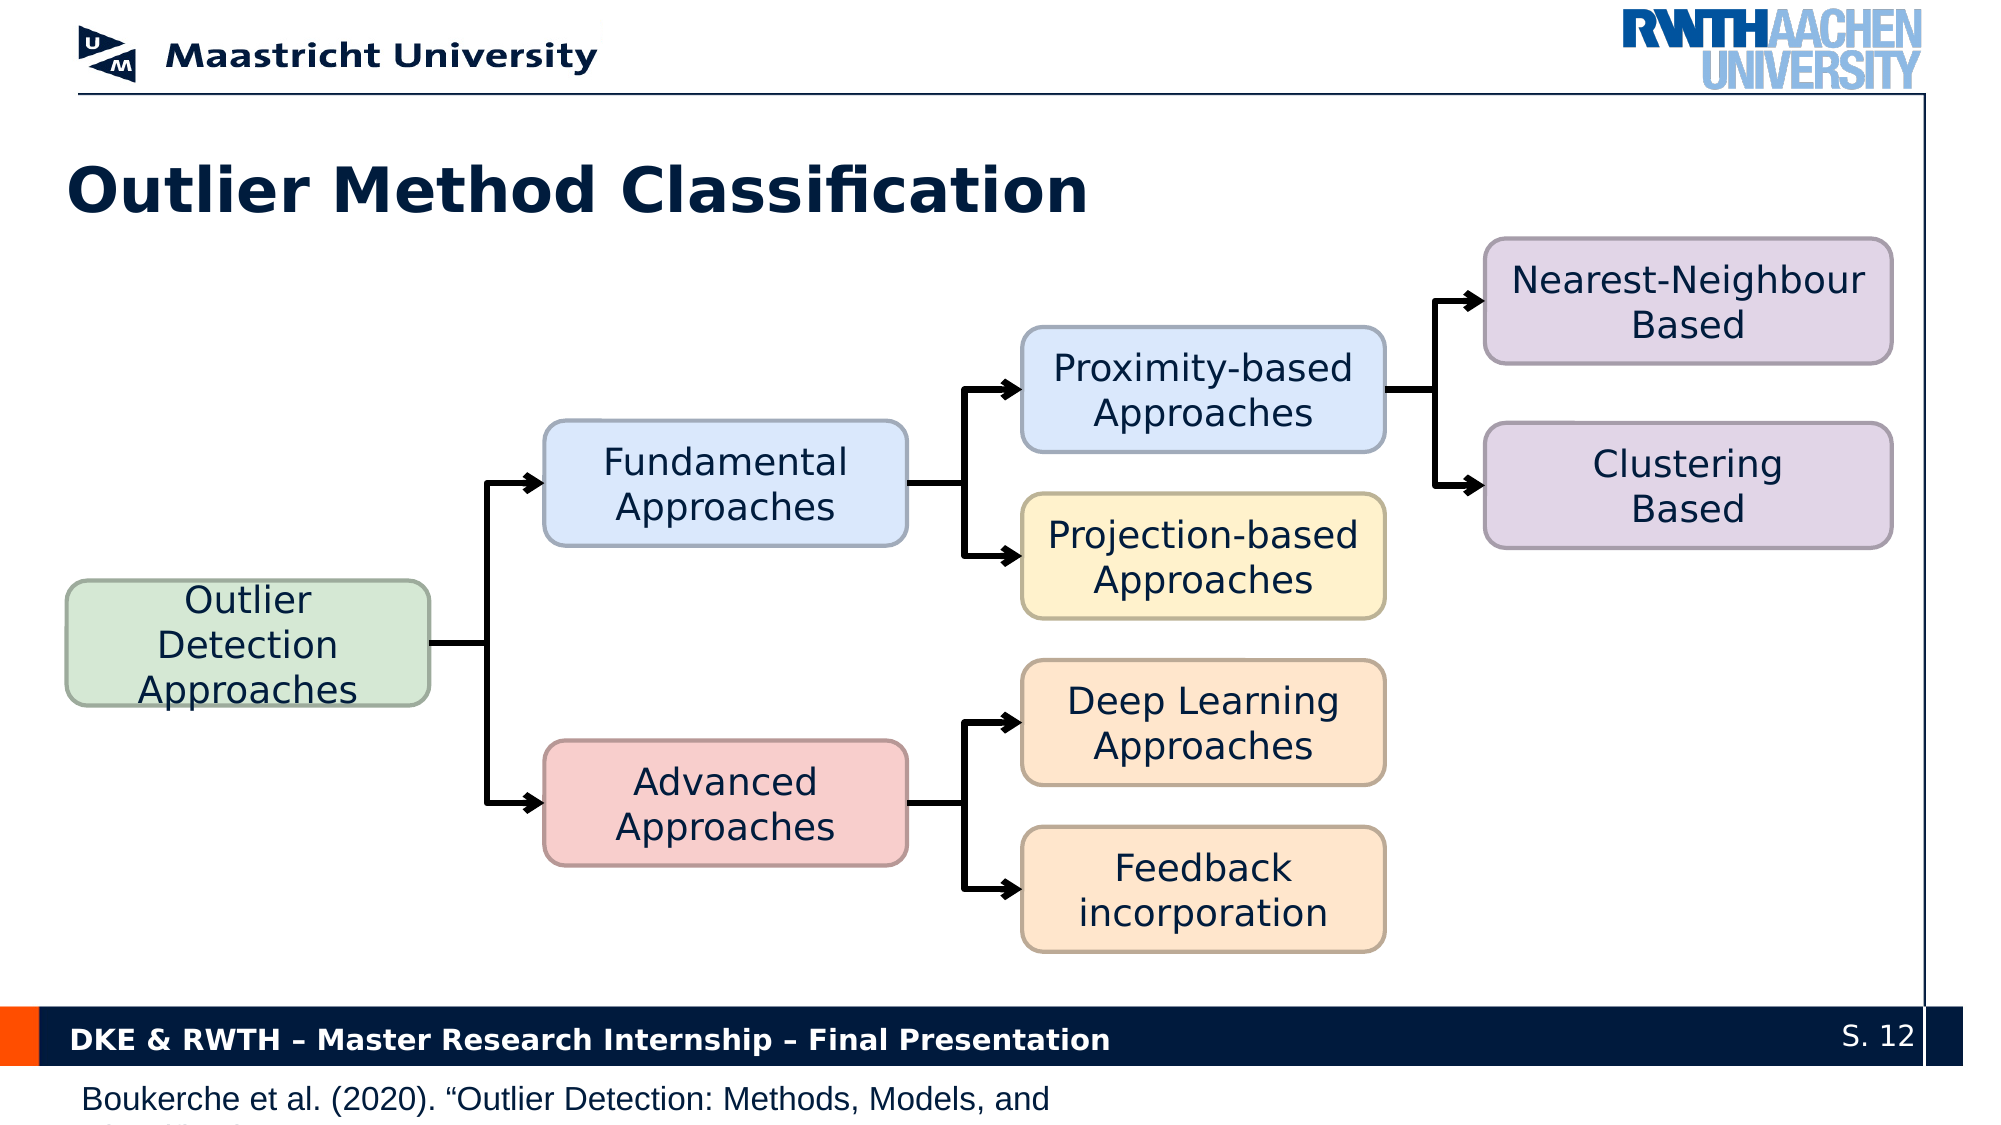

# Outlier Method Classification
Nearest-Neighbour Based
Proximity-based
Approaches
Fundamental
Approaches
Clustering
Based
Projection-based
Approaches
Outlier Detection Approaches
Deep Learning
Approaches
Advanced Approaches
Feedback
incorporation
Boukerche et al. (2020). “Outlier Detection: Methods, Models, and Classification.”